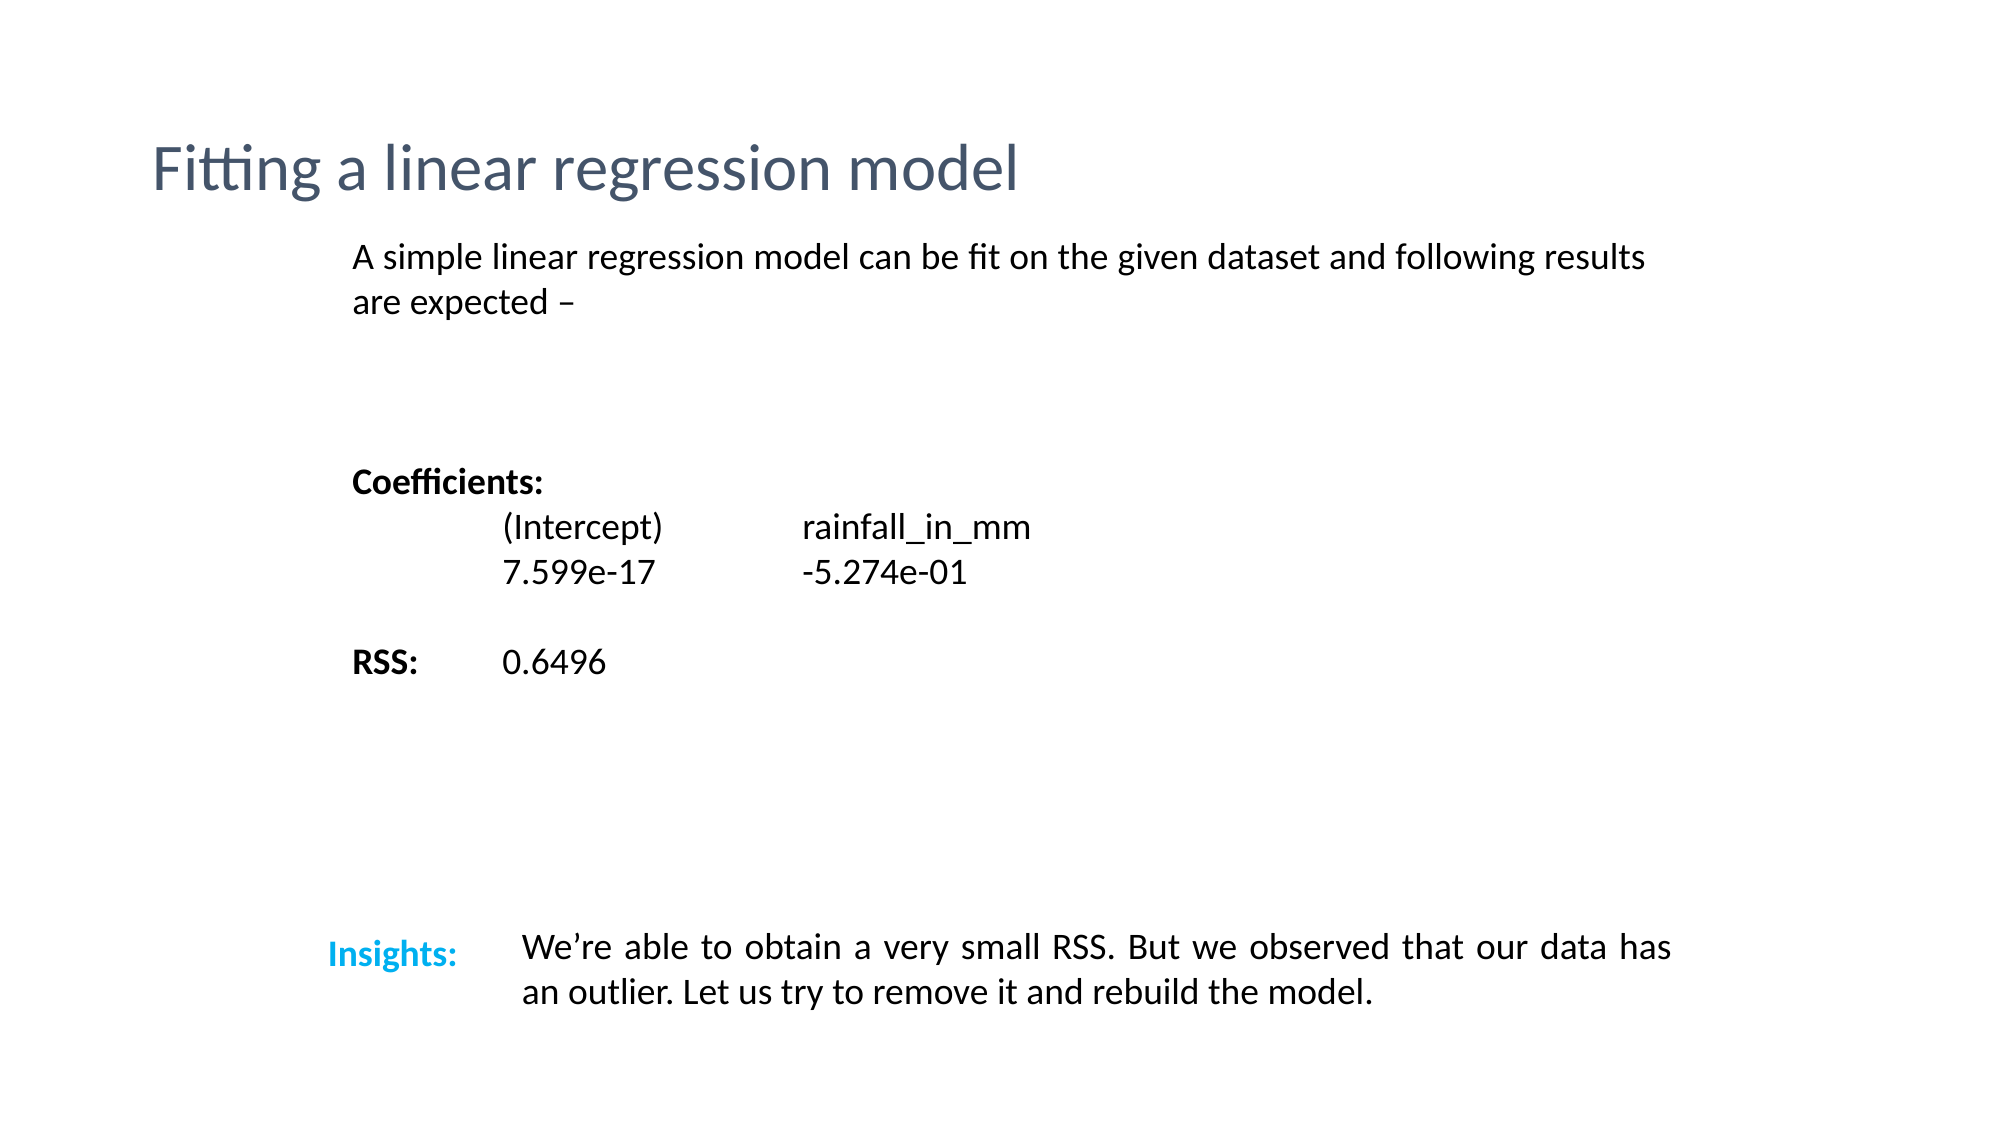

# Fitting a linear regression model
A simple linear regression model can be fit on the given dataset and following results are expected –

Coefficients:
	(Intercept) 	rainfall_in_mm
	7.599e-17 	-5.274e-01

RSS: 	0.6496
We’re able to obtain a very small RSS. But we observed that our data has an outlier. Let us try to remove it and rebuild the model.
Insights: